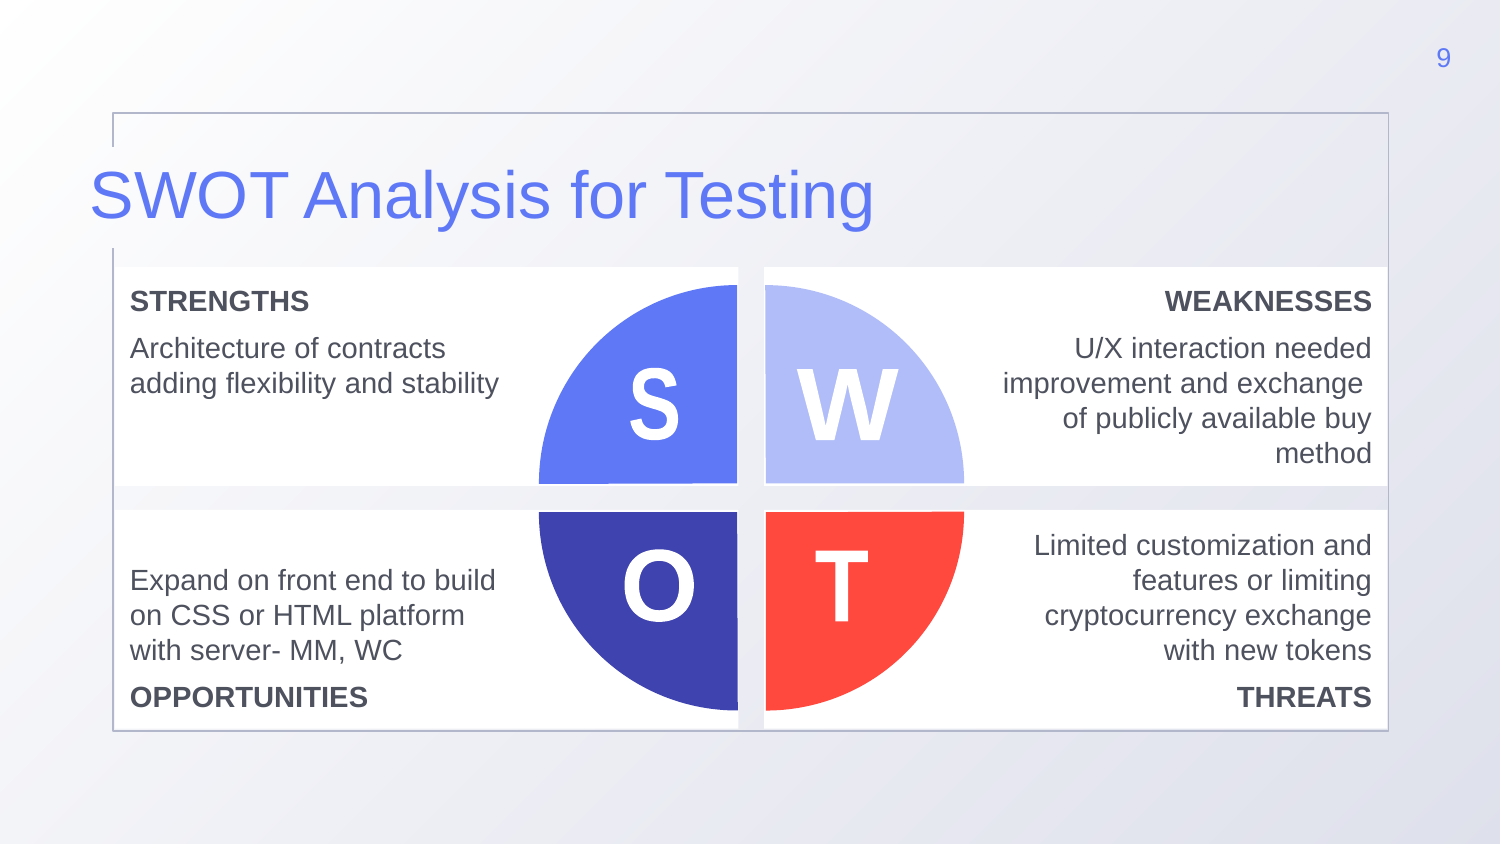

9
# SWOT Analysis for Testing
STRENGTHS
Architecture of contracts adding flexibility and stability
WEAKNESSES
U/X interaction needed improvement and exchange  of publicly available buy method

S
W

Expand on front end to build on CSS or HTML platform with server- MM, WC
OPPORTUNITIES
Limited customization and features or limiting cryptocurrency exchange with new tokens
THREATS
O
T